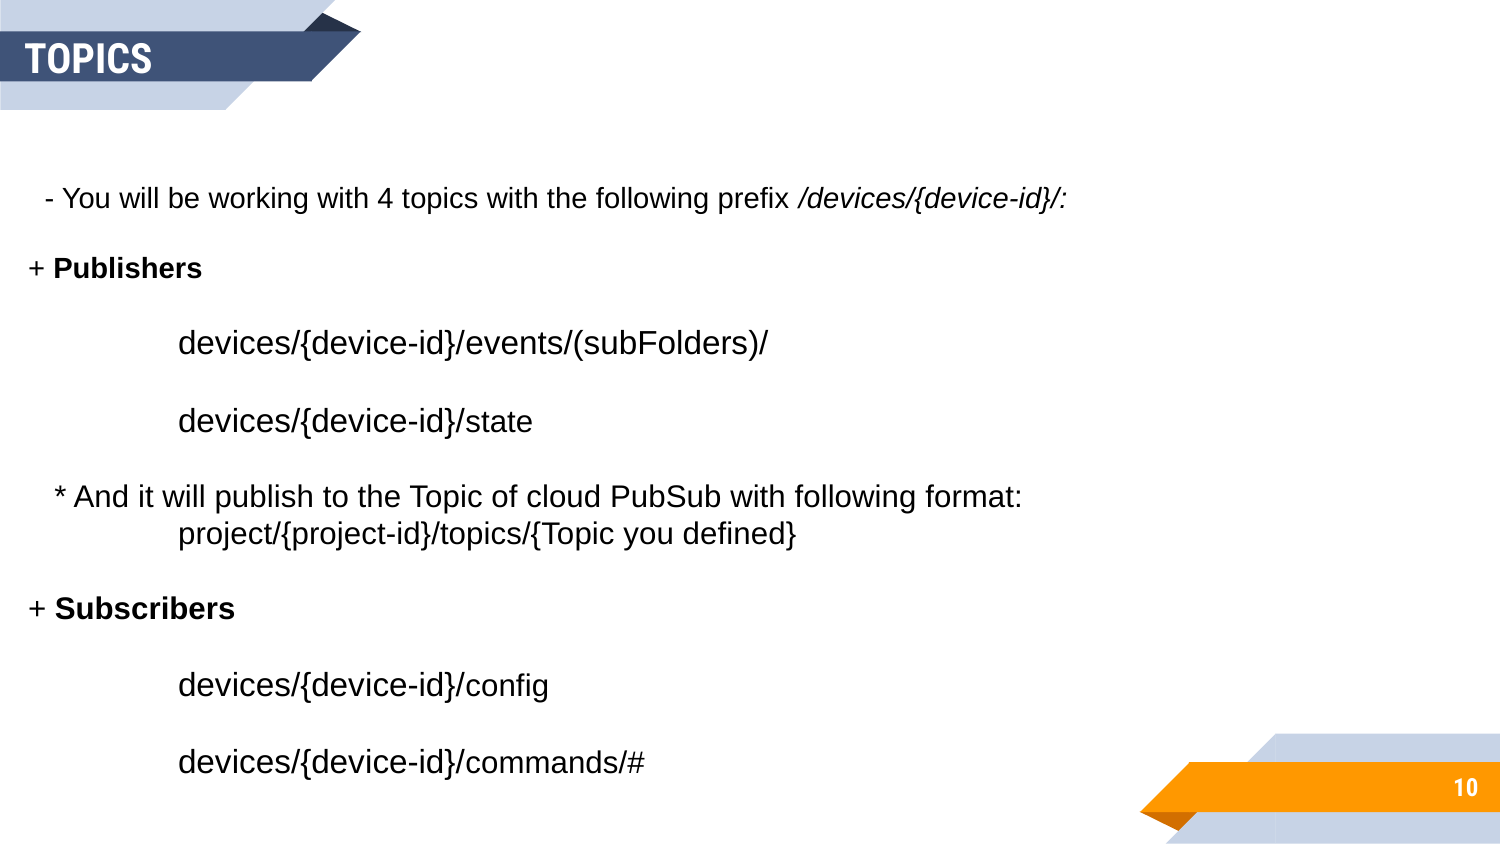

TOPICS
  - You will be working with 4 topics with the following prefix /devices/{device-id}/:

+ Publishers

    	devices/{device-id}/events/(subFolders)/

    	devices/{device-id}/state

   * And it will publish to the Topic of cloud PubSub with following format:
	project/{project-id}/topics/{Topic you defined}

+ Subscribers

	devices/{device-id}/config

	devices/{device-id}/commands/#
10